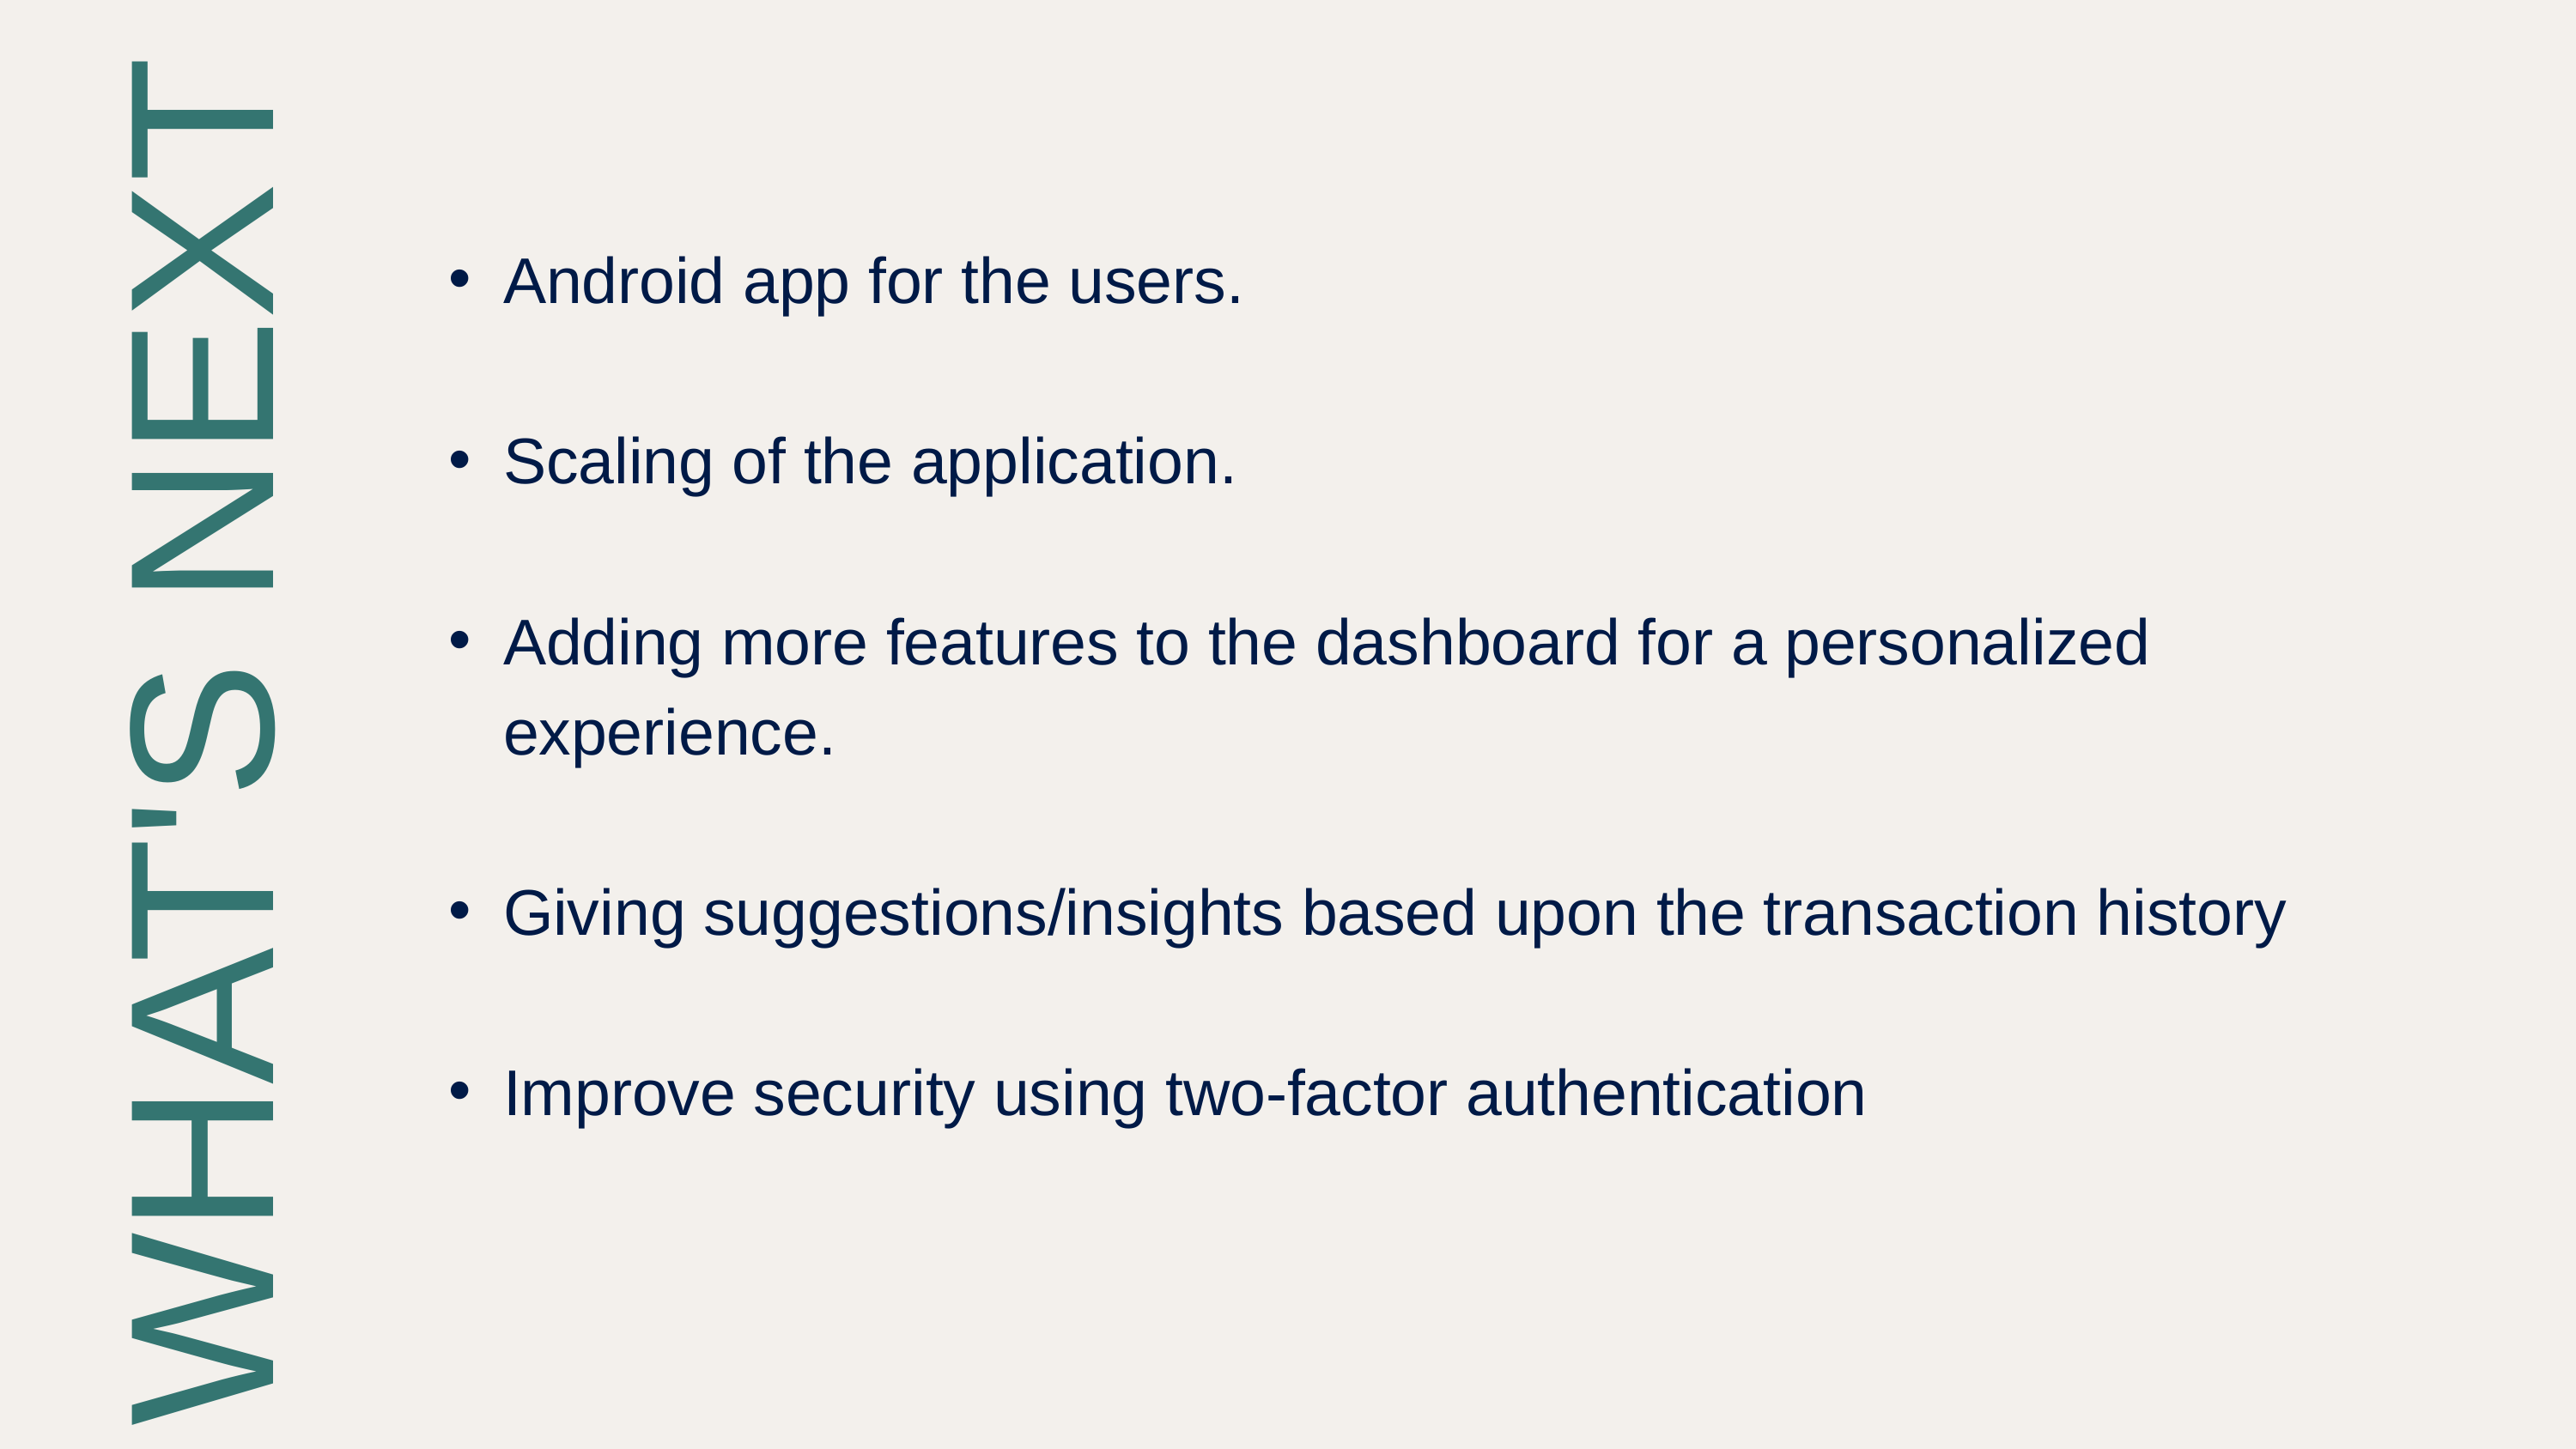

Android app for the users.

Scaling of the application.

Adding more features to the dashboard for a personalized experience.

Giving suggestions/insights based upon the transaction history

Improve security using two-factor authentication

WHAT'S NEXT